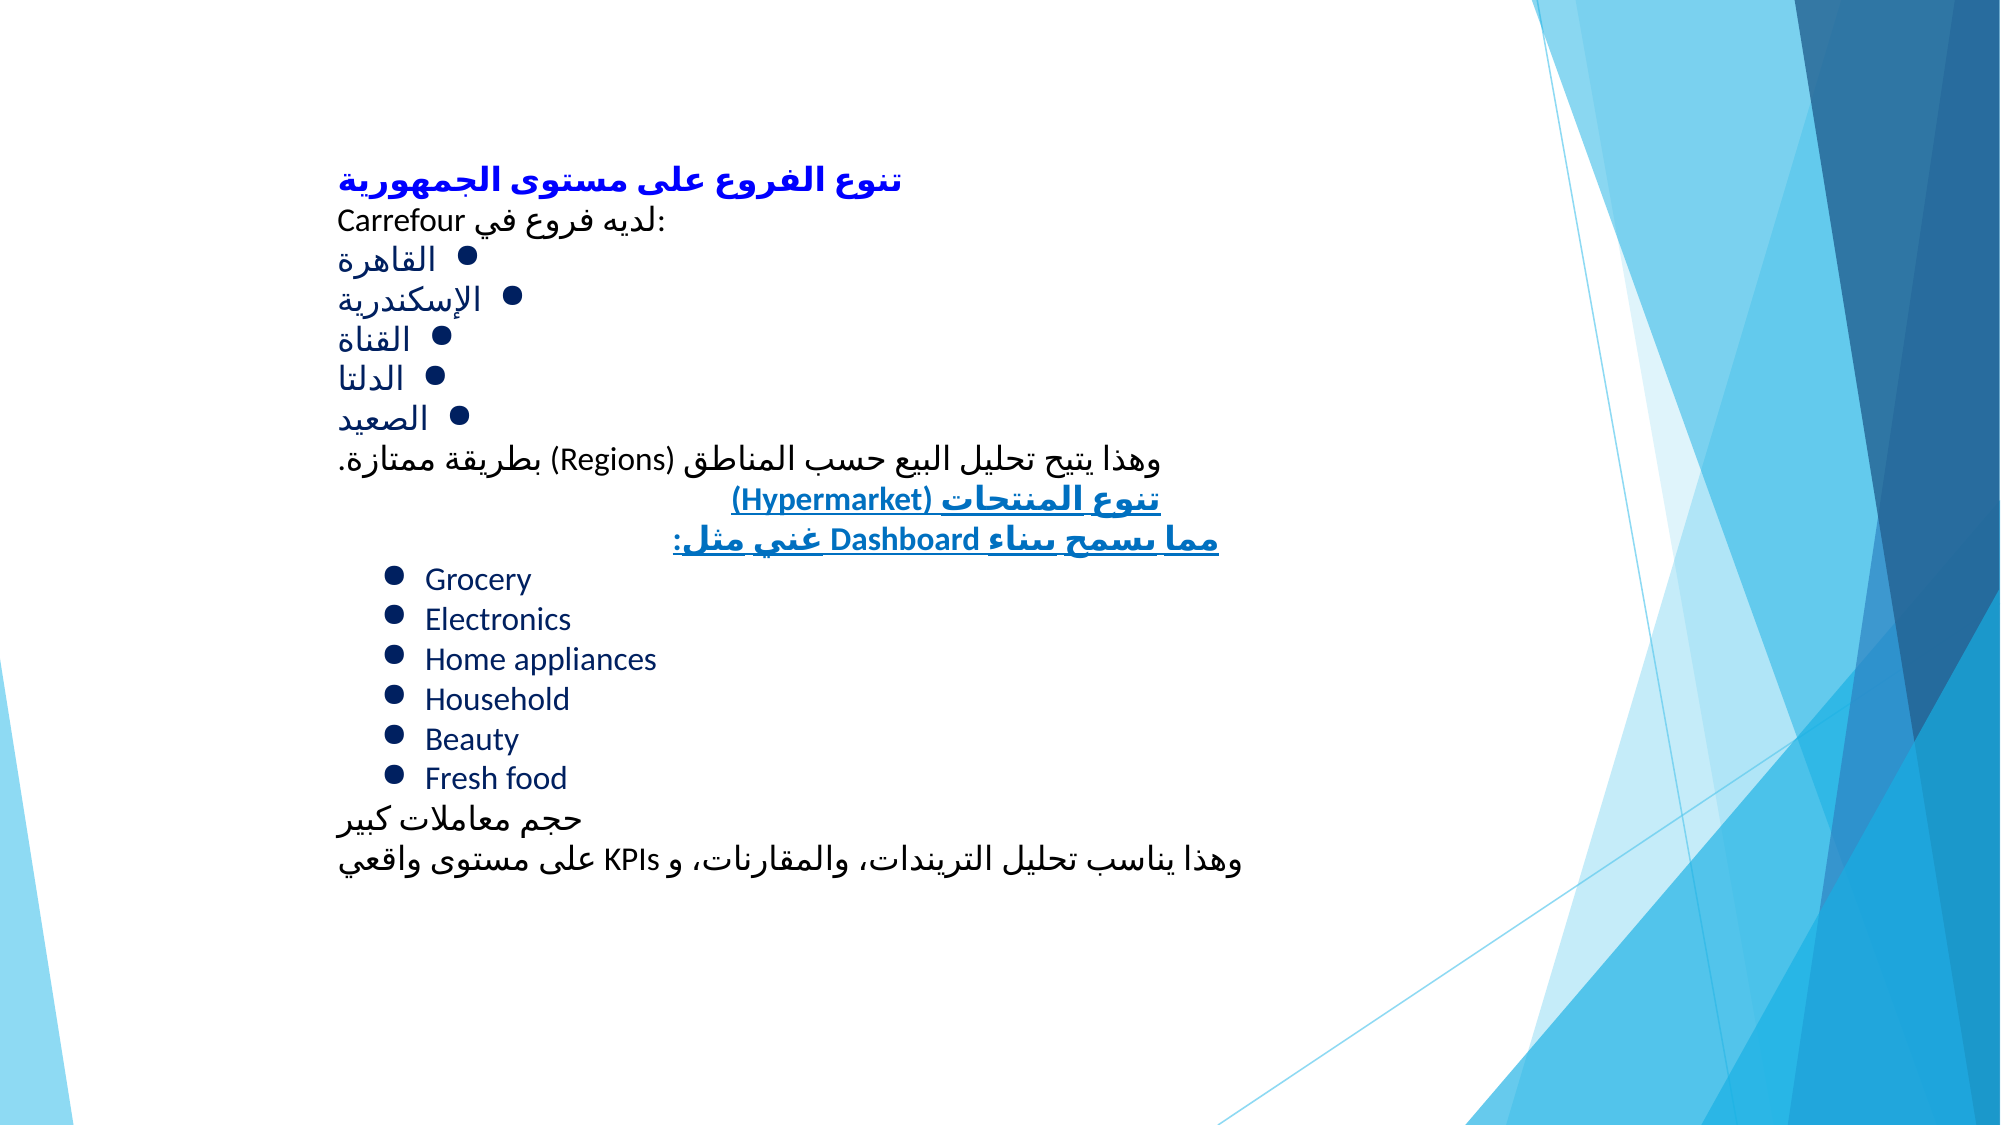

تنوع الفروع على مستوى الجمهورية
Carrefour لديه فروع في:
القاهرة
الإسكندرية
القناة
الدلتا
الصعيد
وهذا يتيح تحليل البيع حسب المناطق (Regions) بطريقة ممتازة.
تنوع المنتجات (Hypermarket)
مما يسمح ببناء Dashboard غني مثل:
Grocery
Electronics
Home appliances
Household
Beauty
Fresh food
حجم معاملات كبير
وهذا يناسب تحليل التريندات، والمقارنات، و KPIs على مستوى واقعي